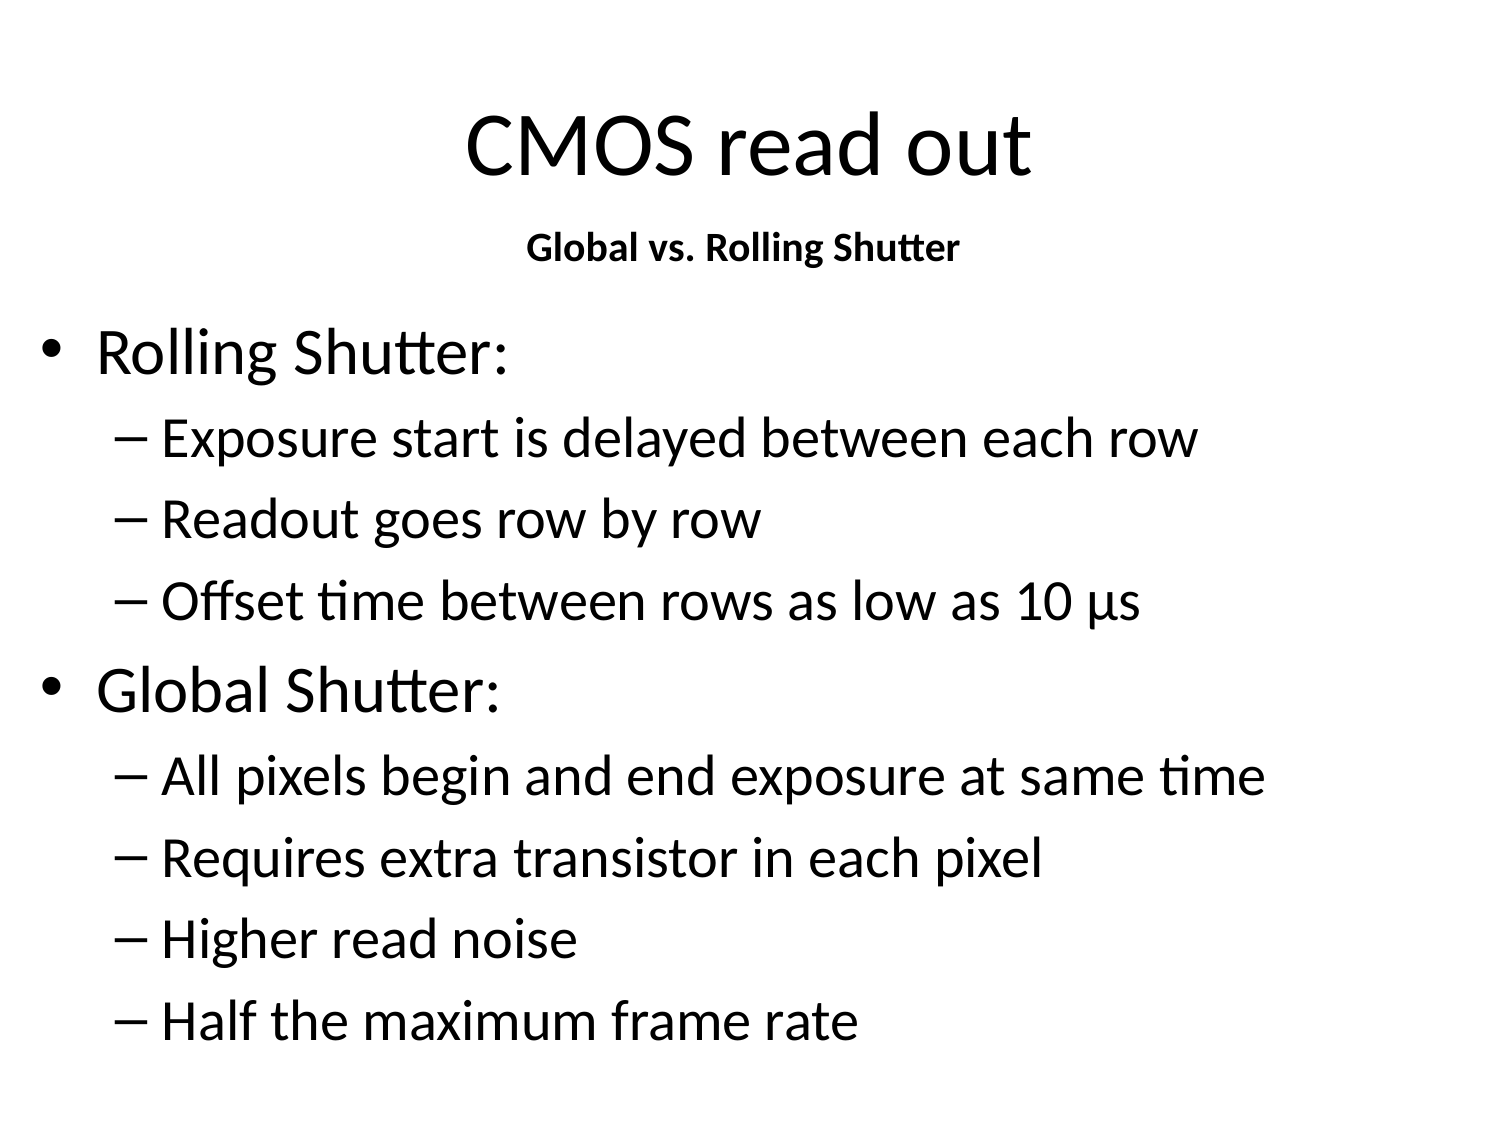

# CMOS read out
Global vs. Rolling Shutter
Rolling Shutter:
Exposure start is delayed between each row
Readout goes row by row
Offset time between rows as low as 10 μs
Global Shutter:
All pixels begin and end exposure at same time
Requires extra transistor in each pixel
Higher read noise
Half the maximum frame rate